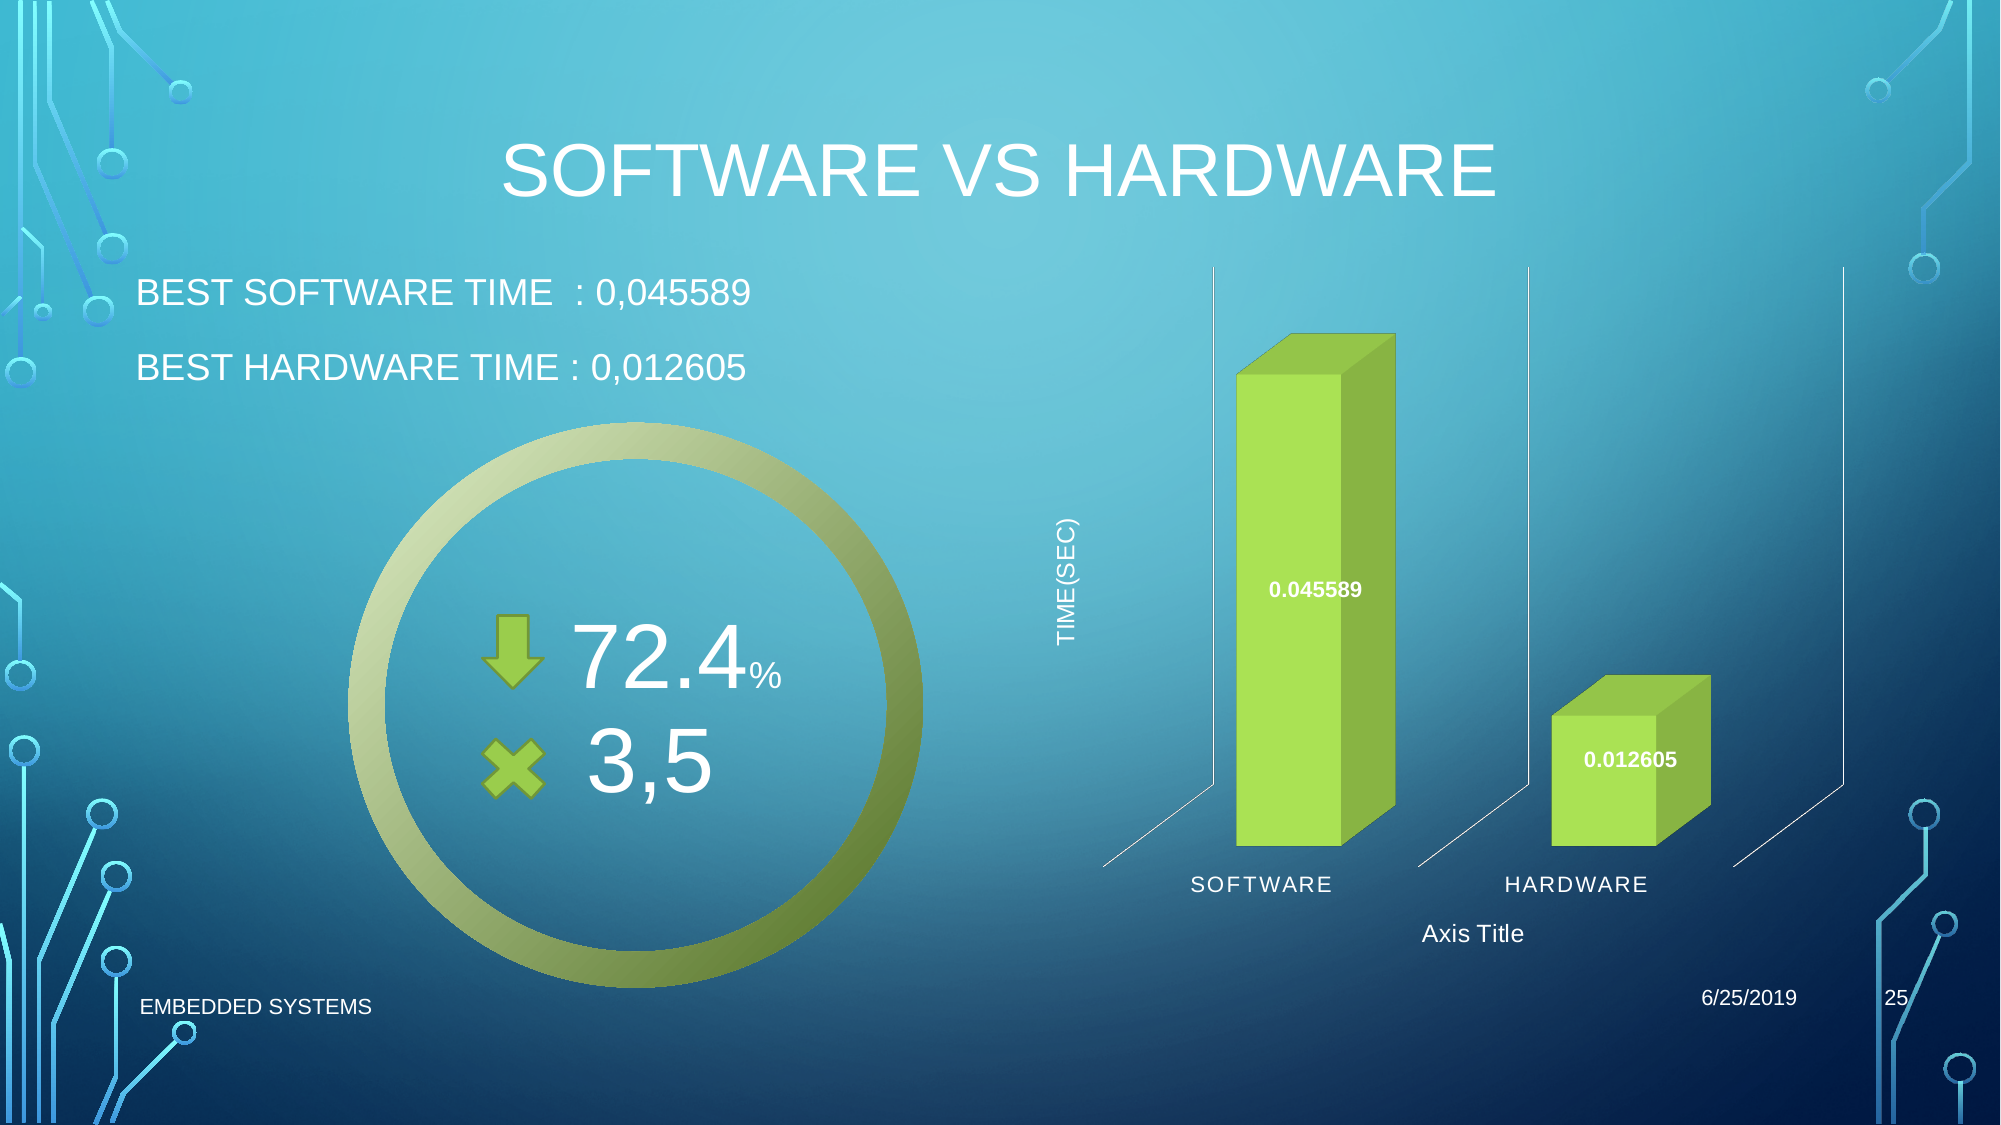

# SOFTWARE VS HARDWARE
BEST SOFTWARE TIME  : 0,045589
BEST HARDWARE TIME : 0,012605

[unsupported chart]

72.4%

3,5

6/25/2019
25
EMBEDDED SYSTEMS